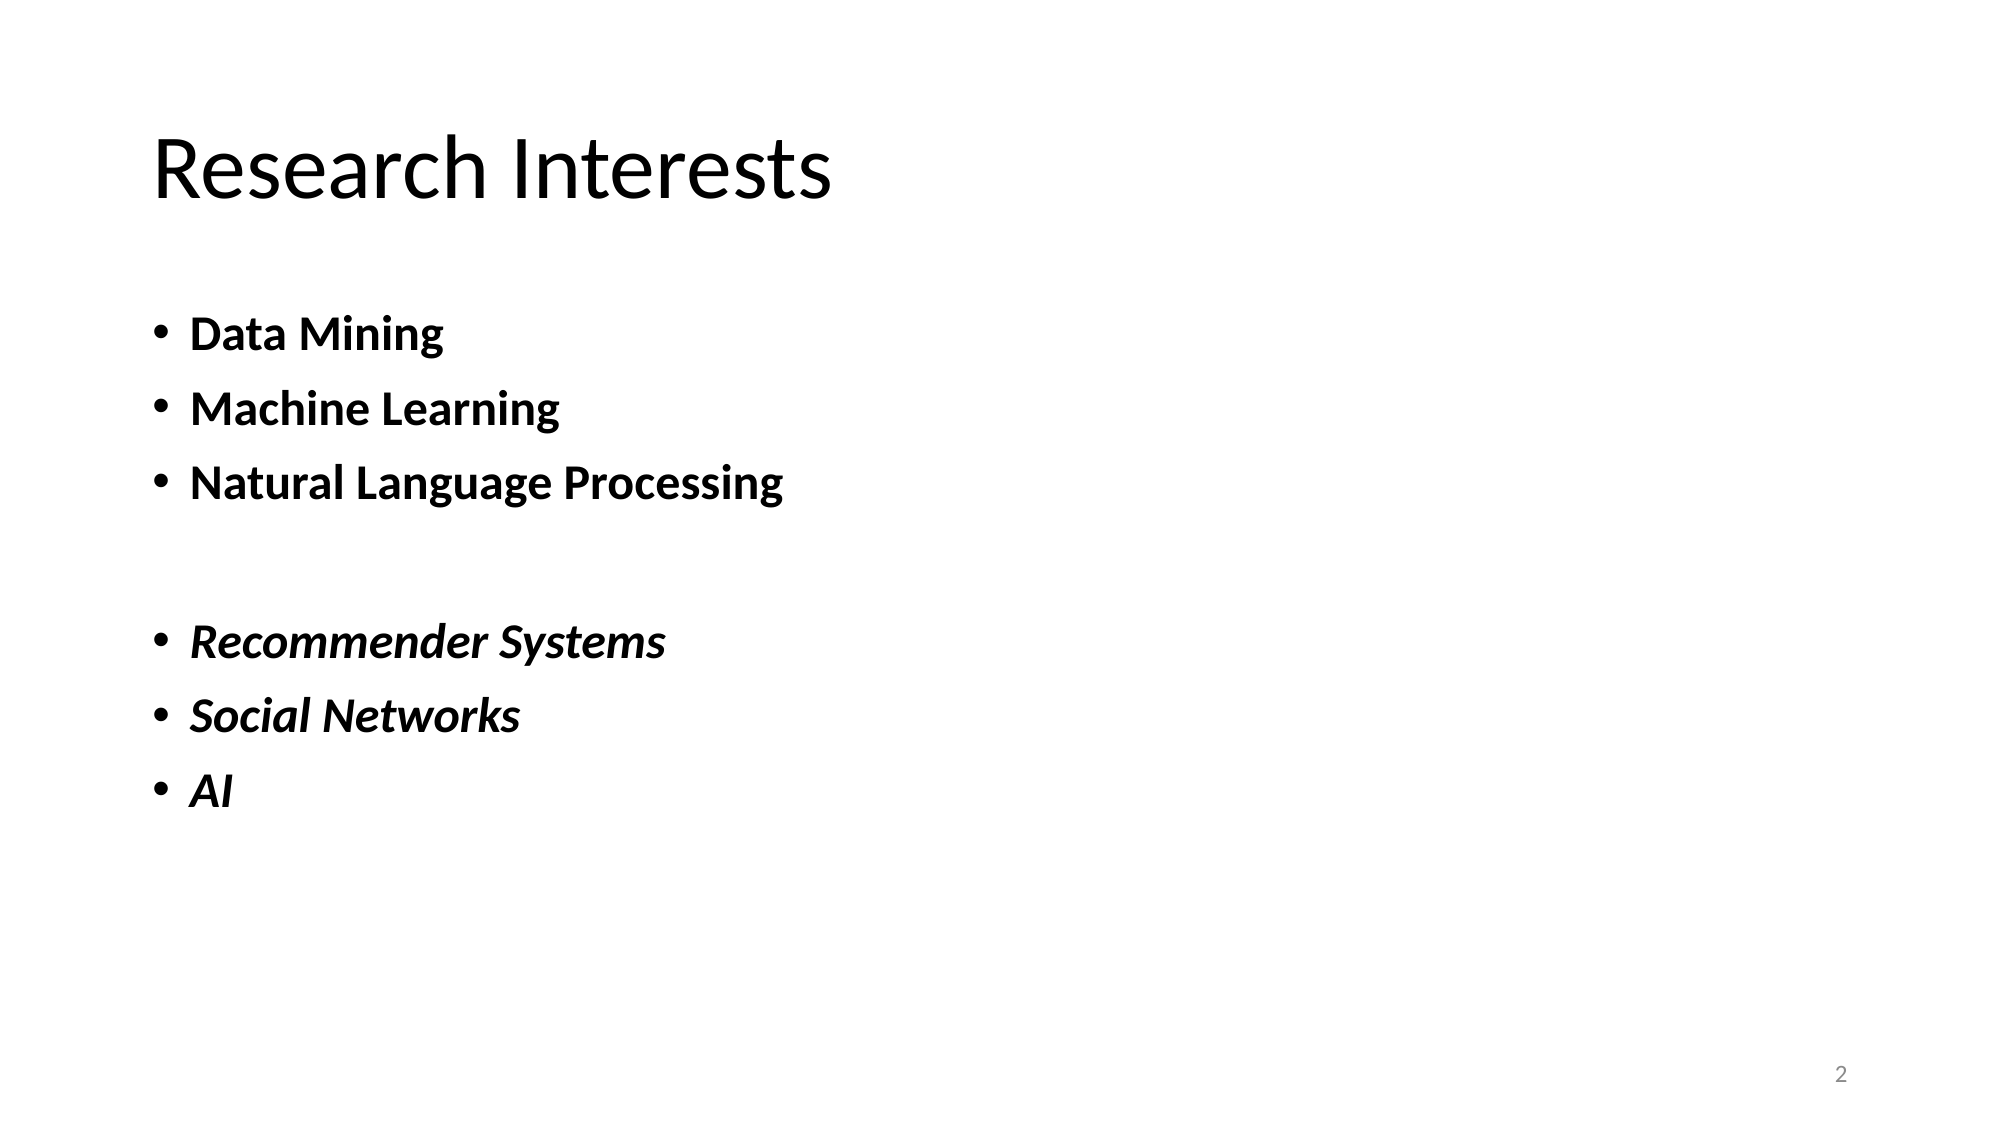

# Research Interests
Data Mining
Machine Learning
Natural Language Processing

Recommender Systems
Social Networks
AI

2